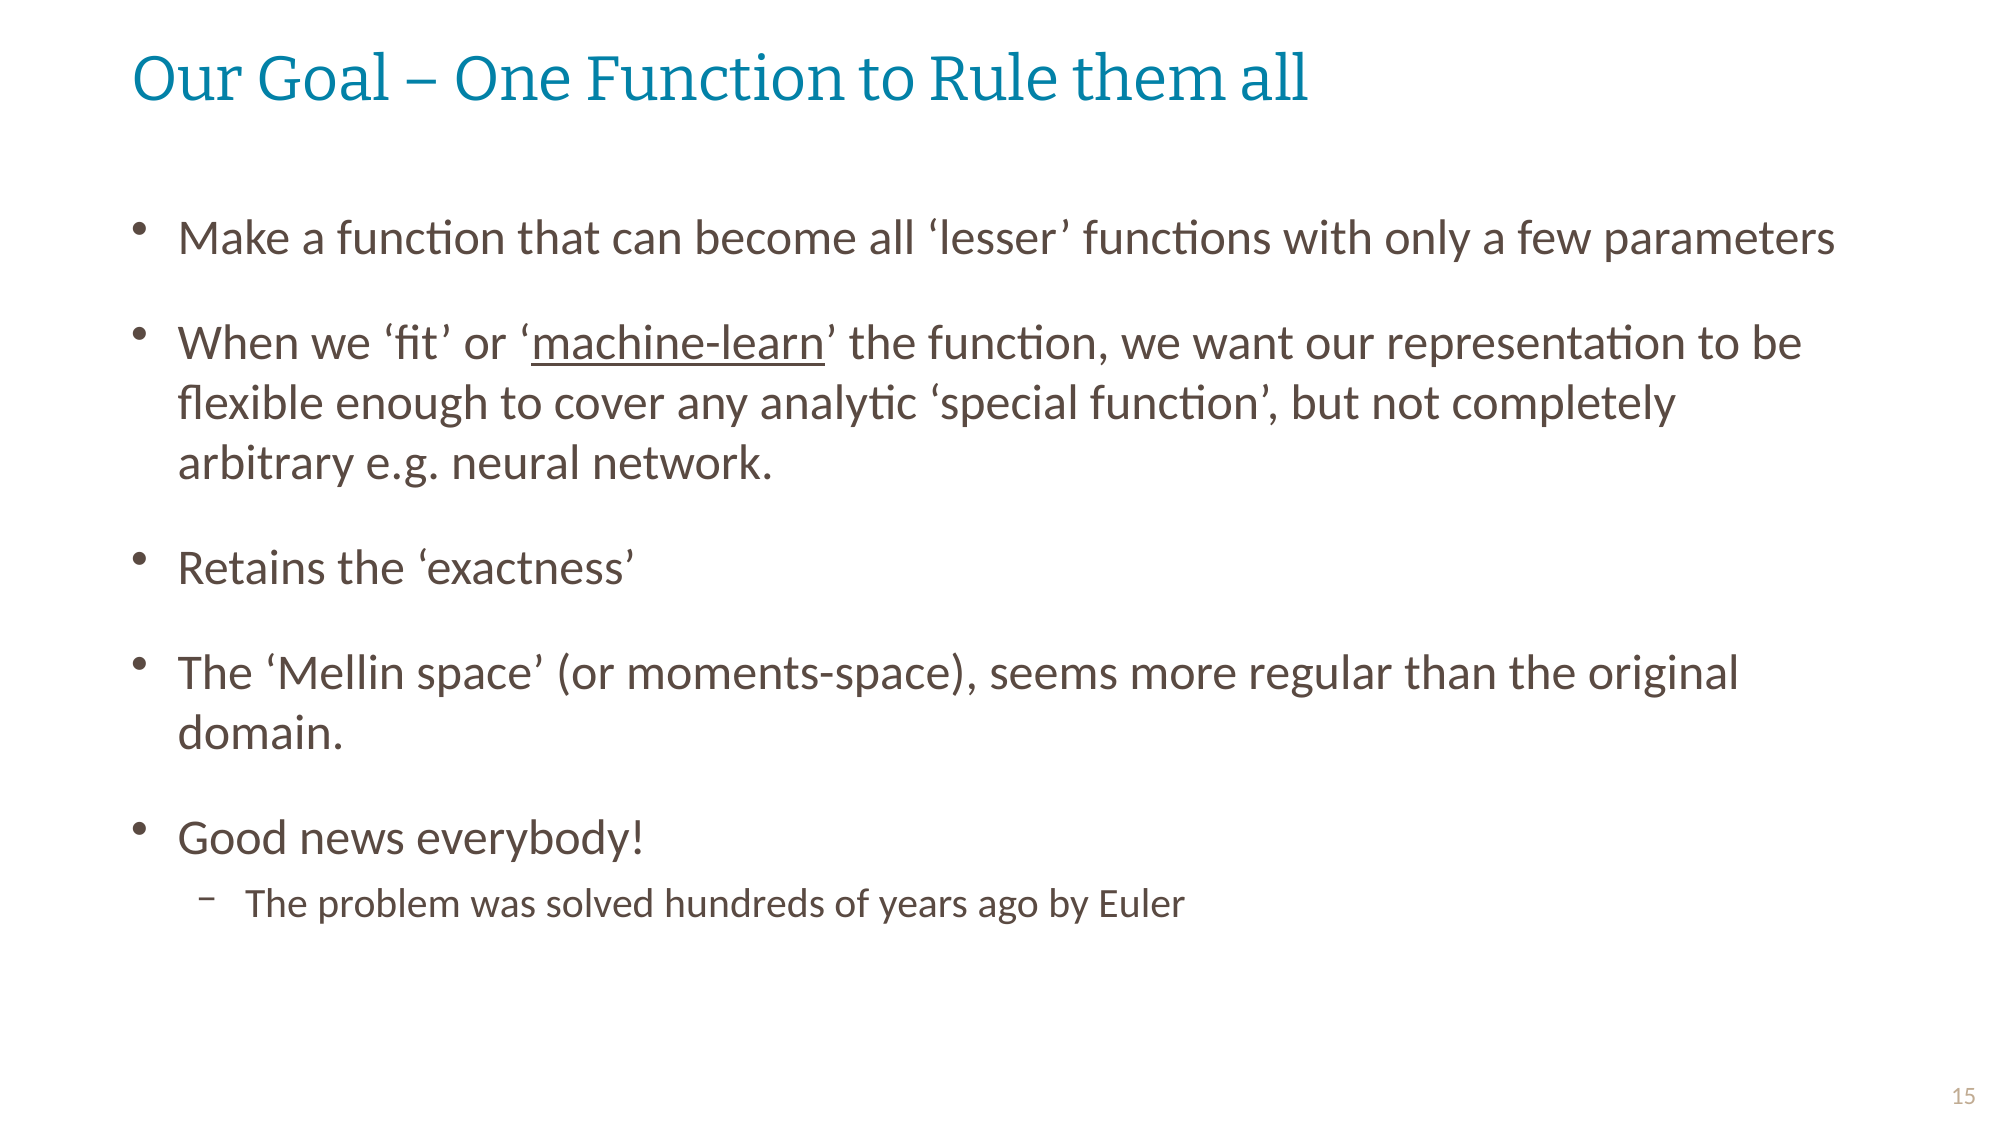

# Our Goal – One Function to Rule them all
Make a function that can become all ‘lesser’ functions with only a few parameters
When we ‘fit’ or ‘machine-learn’ the function, we want our representation to be flexible enough to cover any analytic ‘special function’, but not completely arbitrary e.g. neural network.
Retains the ‘exactness’
The ‘Mellin space’ (or moments-space), seems more regular than the original domain.
Good news everybody!
The problem was solved hundreds of years ago by Euler
15